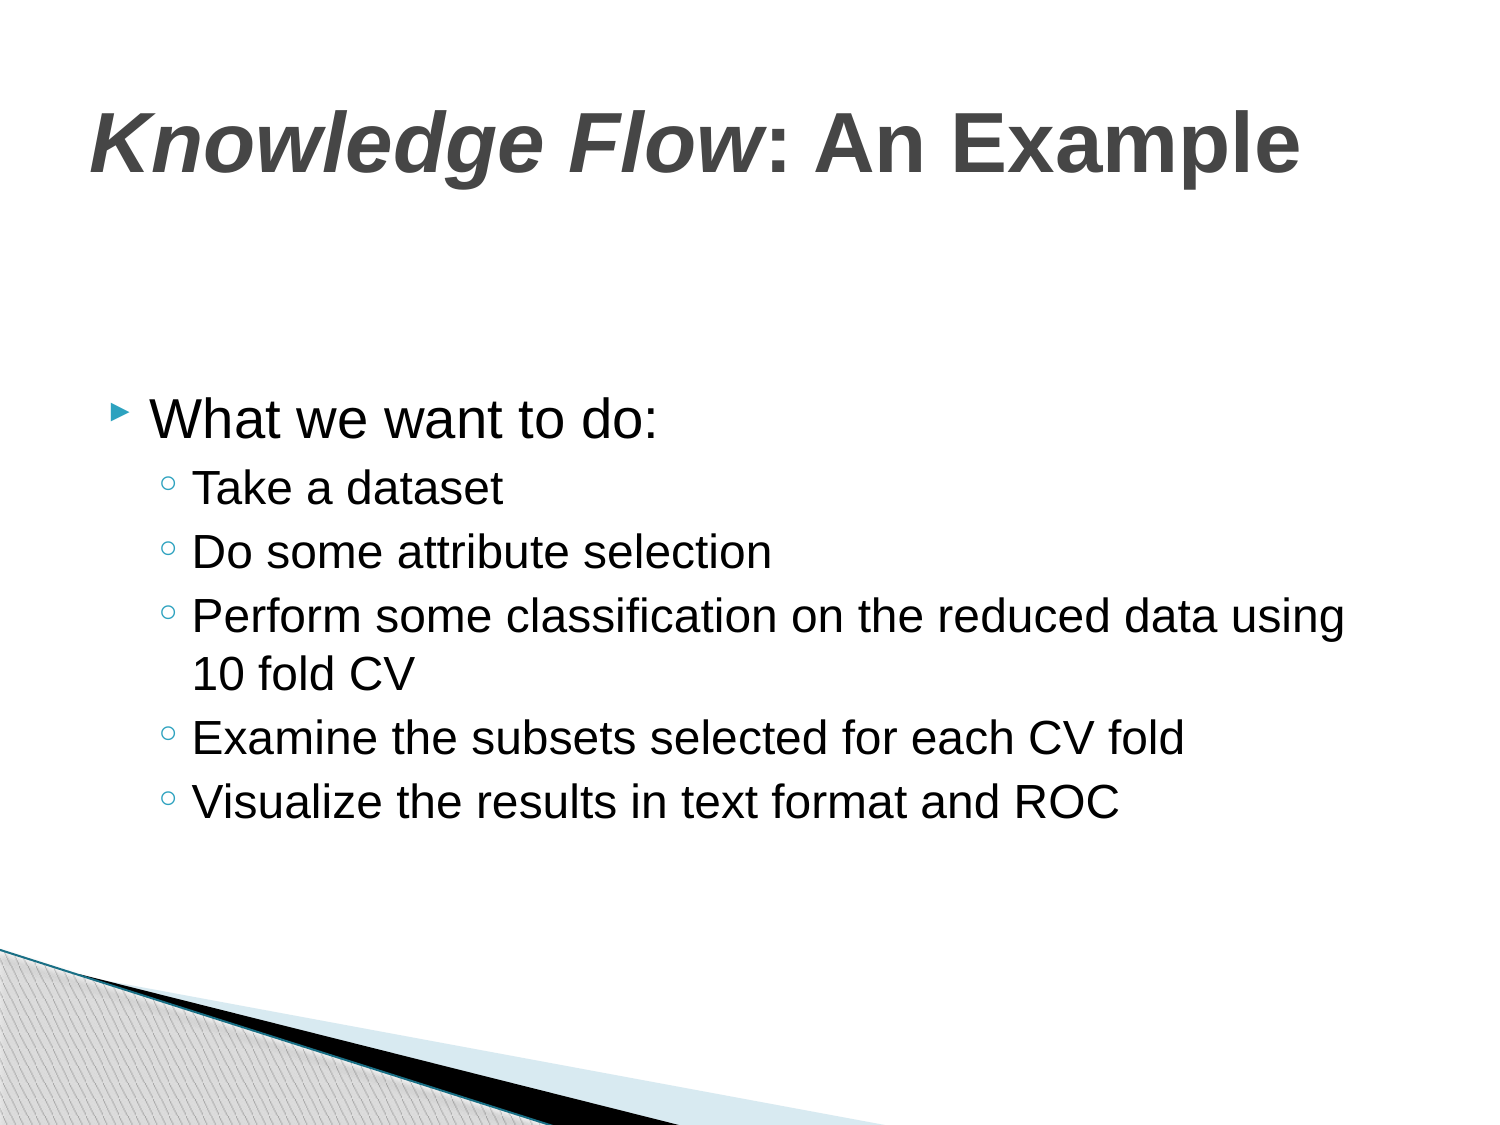

# Knowledge Flow: An Example
What we want to do:
Take a dataset
Do some attribute selection
Perform some classification on the reduced data using 10 fold CV
Examine the subsets selected for each CV fold
Visualize the results in text format and ROC